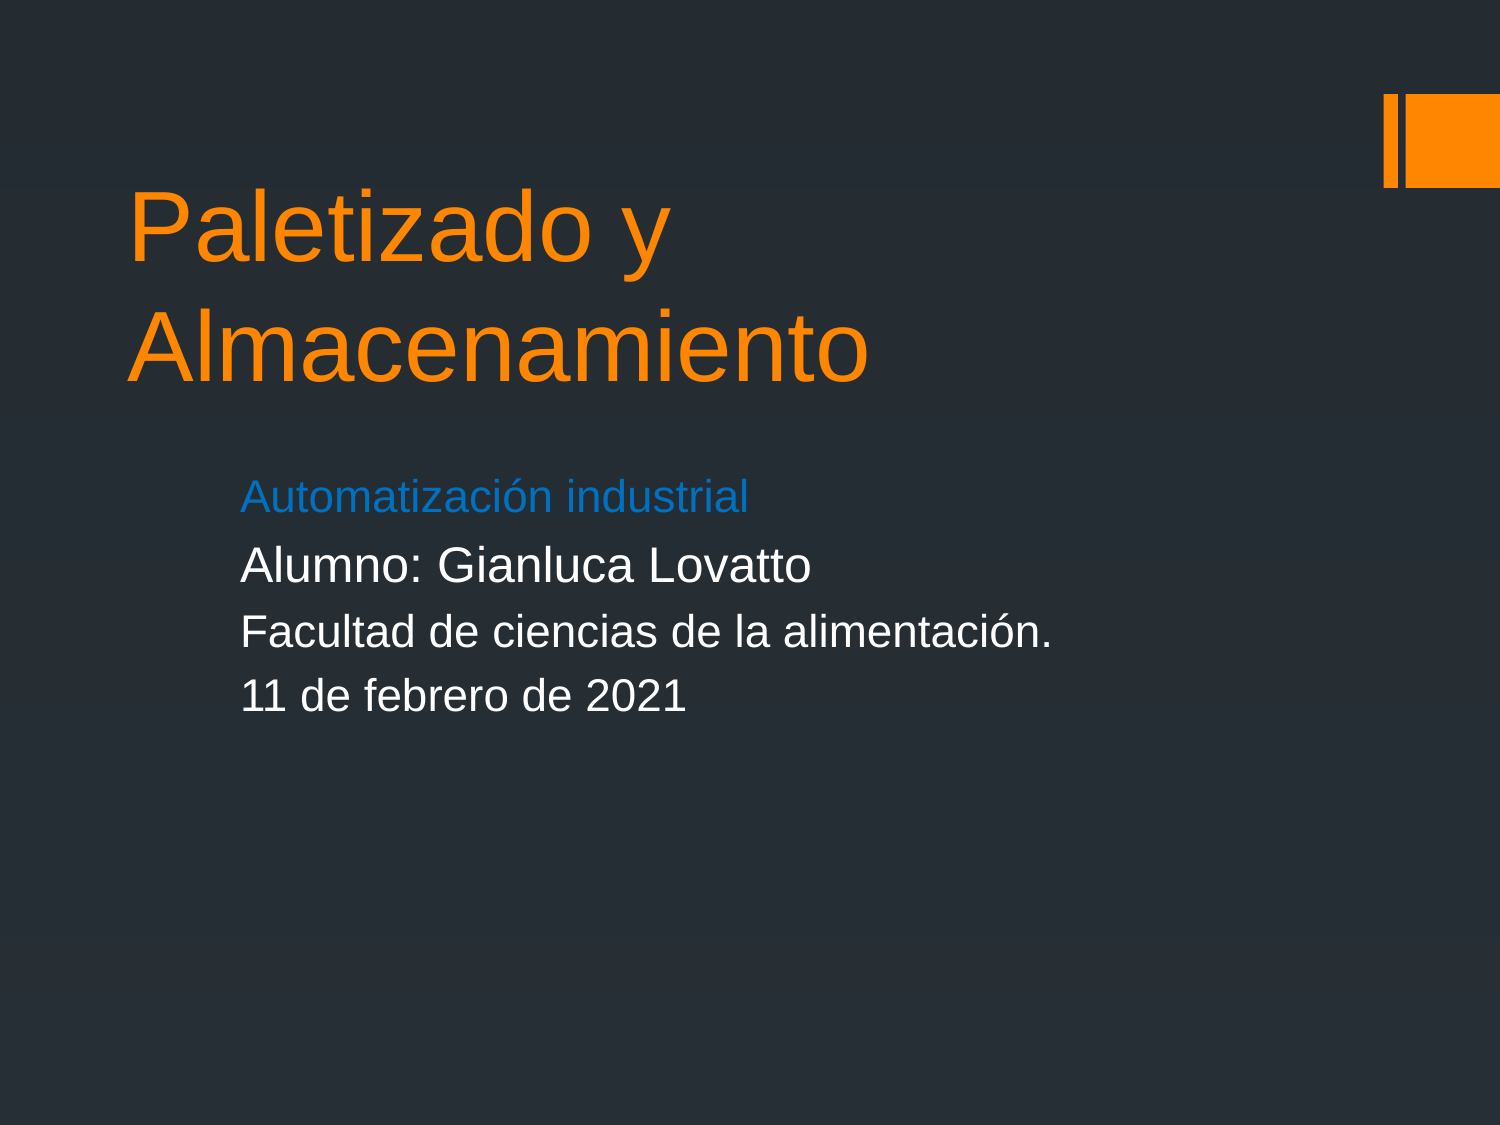

# Paletizado y Almacenamiento

Automatización industrial
Alumno: Gianluca Lovatto
Facultad de ciencias de la alimentación.
11 de febrero de 2021